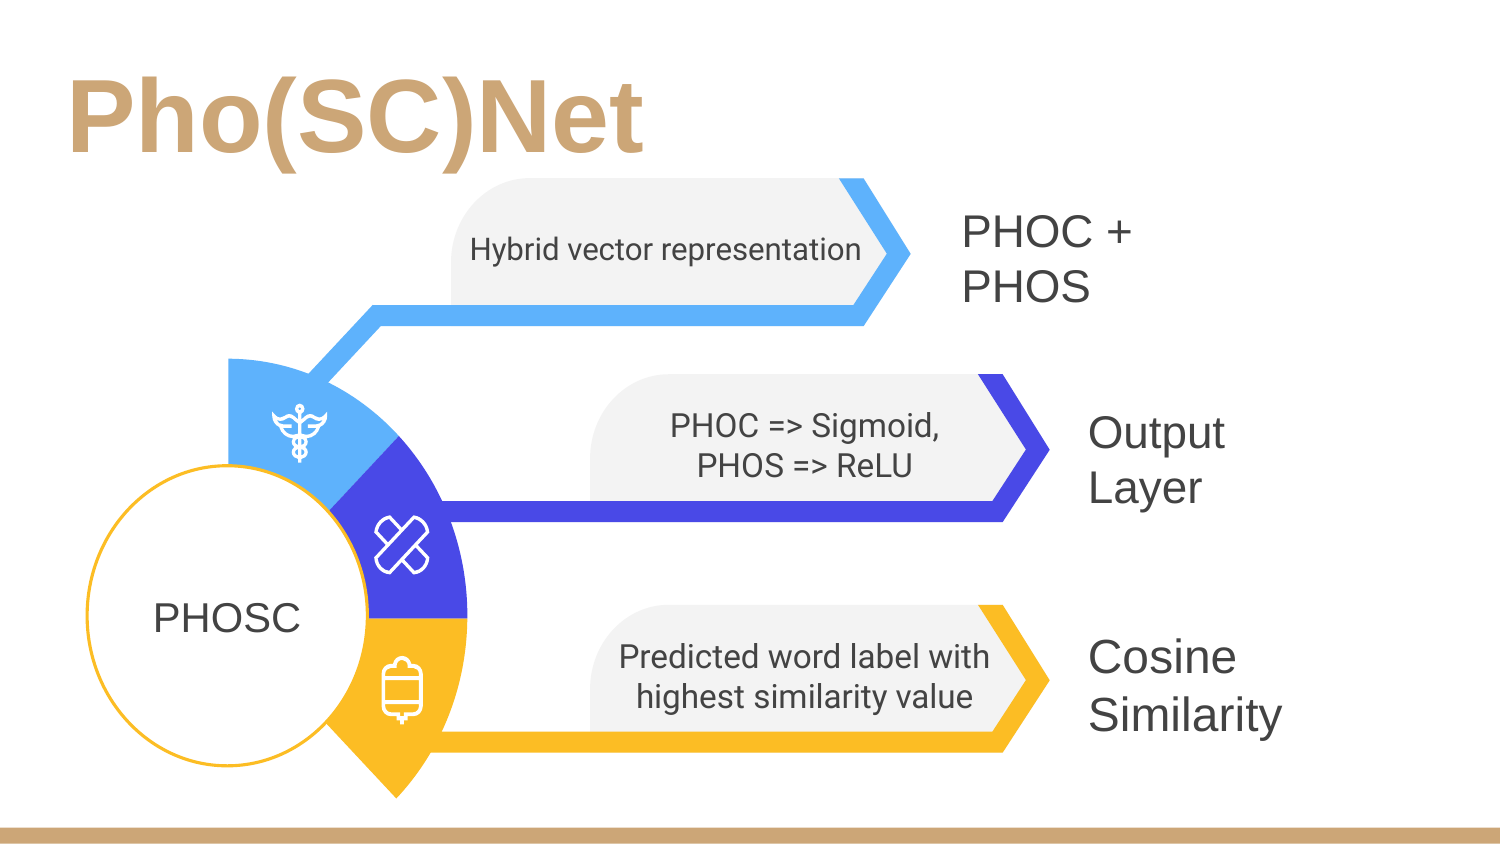

# Pho(SC)Net
Hybrid vector representation

PHOC + PHOS

PHOC => Sigmoid,
PHOS => ReLU
Output Layer

PHOSC

Predicted word label with highest similarity value
Cosine Similarity